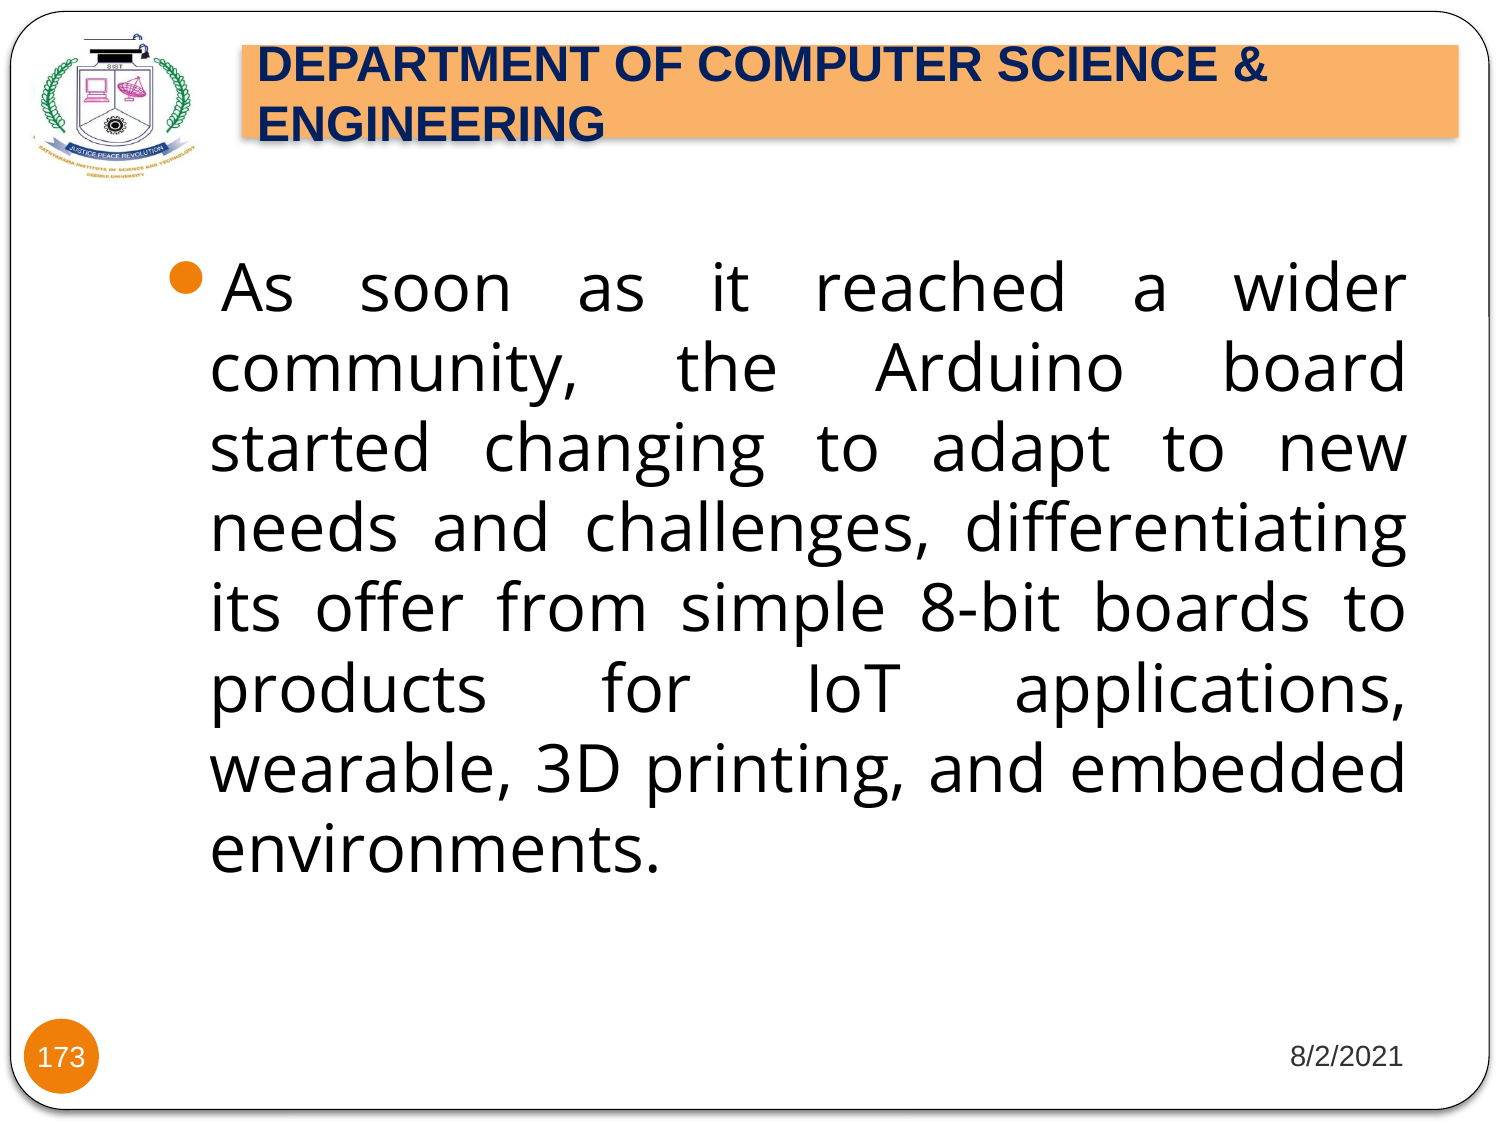

As soon as it reached a wider community, the Arduino board started changing to adapt to new needs and challenges, differentiating its offer from simple 8-bit boards to products for IoT applications, wearable, 3D printing, and embedded environments.
8/2/2021
173